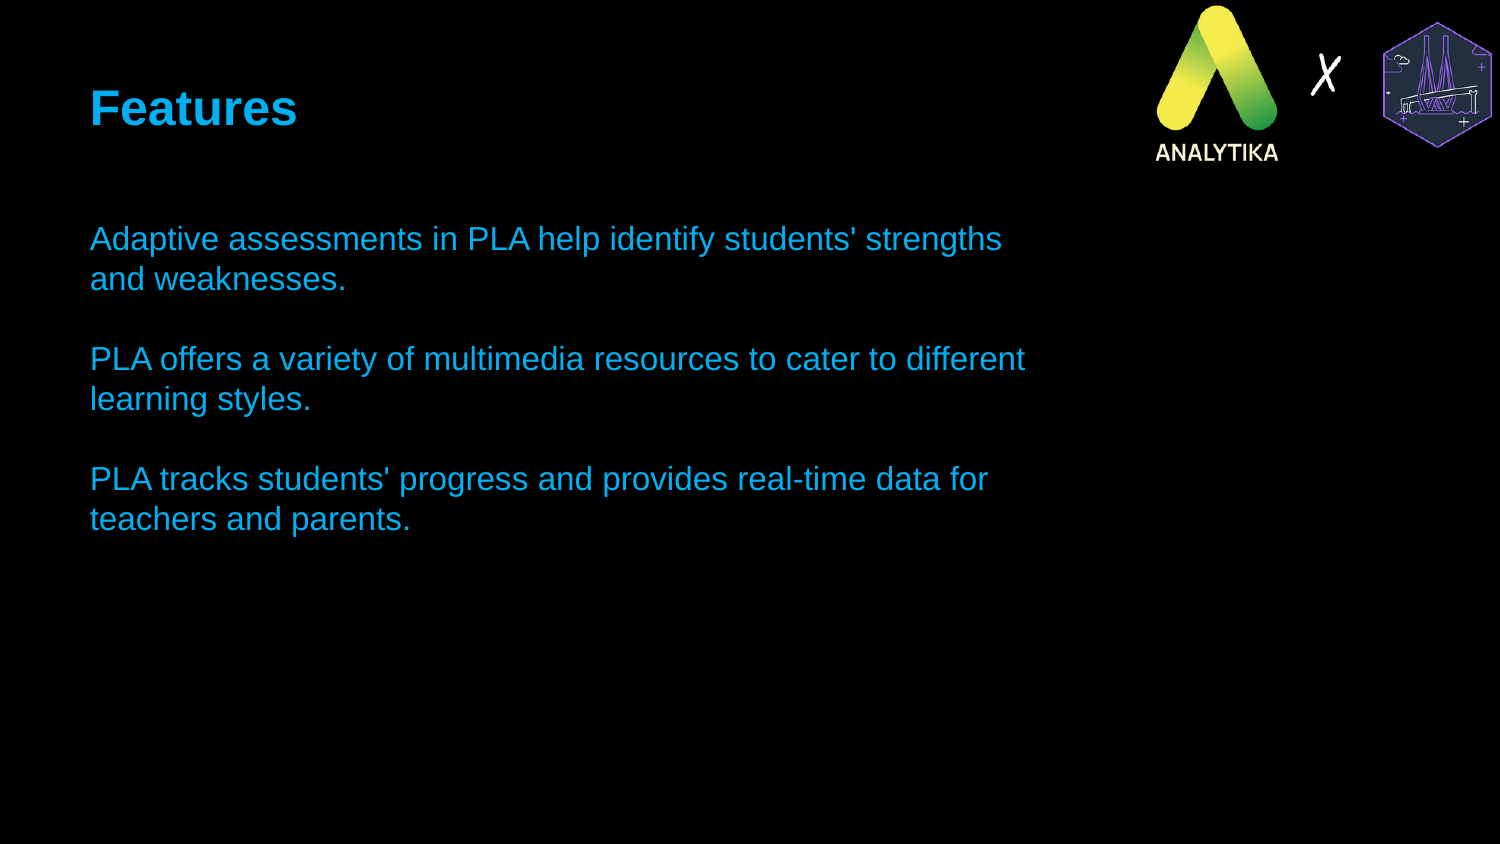

Features
Adaptive assessments in PLA help identify students' strengths and weaknesses.

PLA offers a variety of multimedia resources to cater to different learning styles.

PLA tracks students' progress and provides real-time data for teachers and parents.